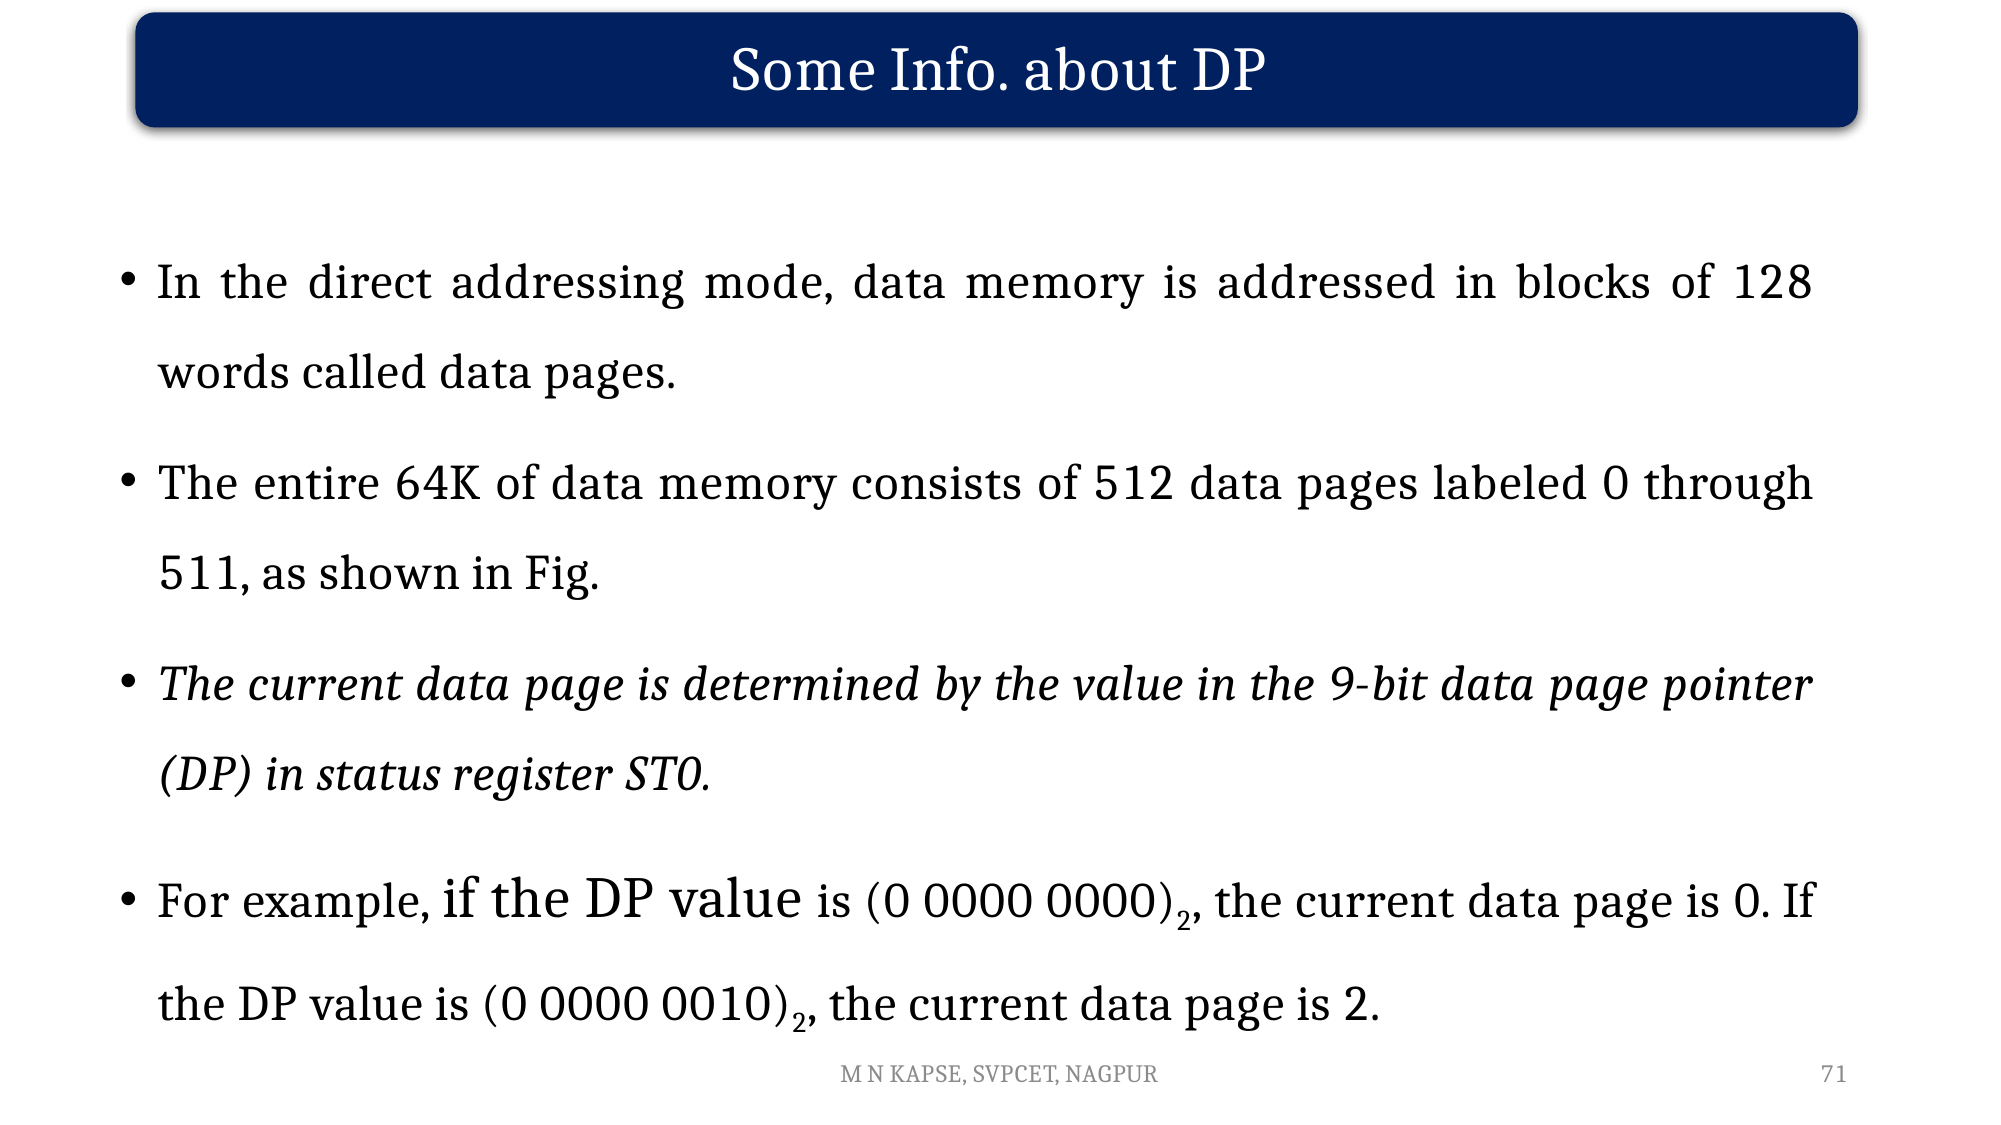

Some Info. about DP
In the direct addressing mode, data memory is addressed in blocks of 128 words called data pages.
The entire 64K of data memory consists of 512 data pages labeled 0 through 511, as shown in Fig.
The current data page is determined by the value in the 9-bit data page pointer (DP) in status register ST0.
For example, if the DP value is (0 0000 0000)2, the current data page is 0. If the DP value is (0 0000 0010)2, the current data page is 2.

M N KAPSE, SVPCET, NAGPUR
71